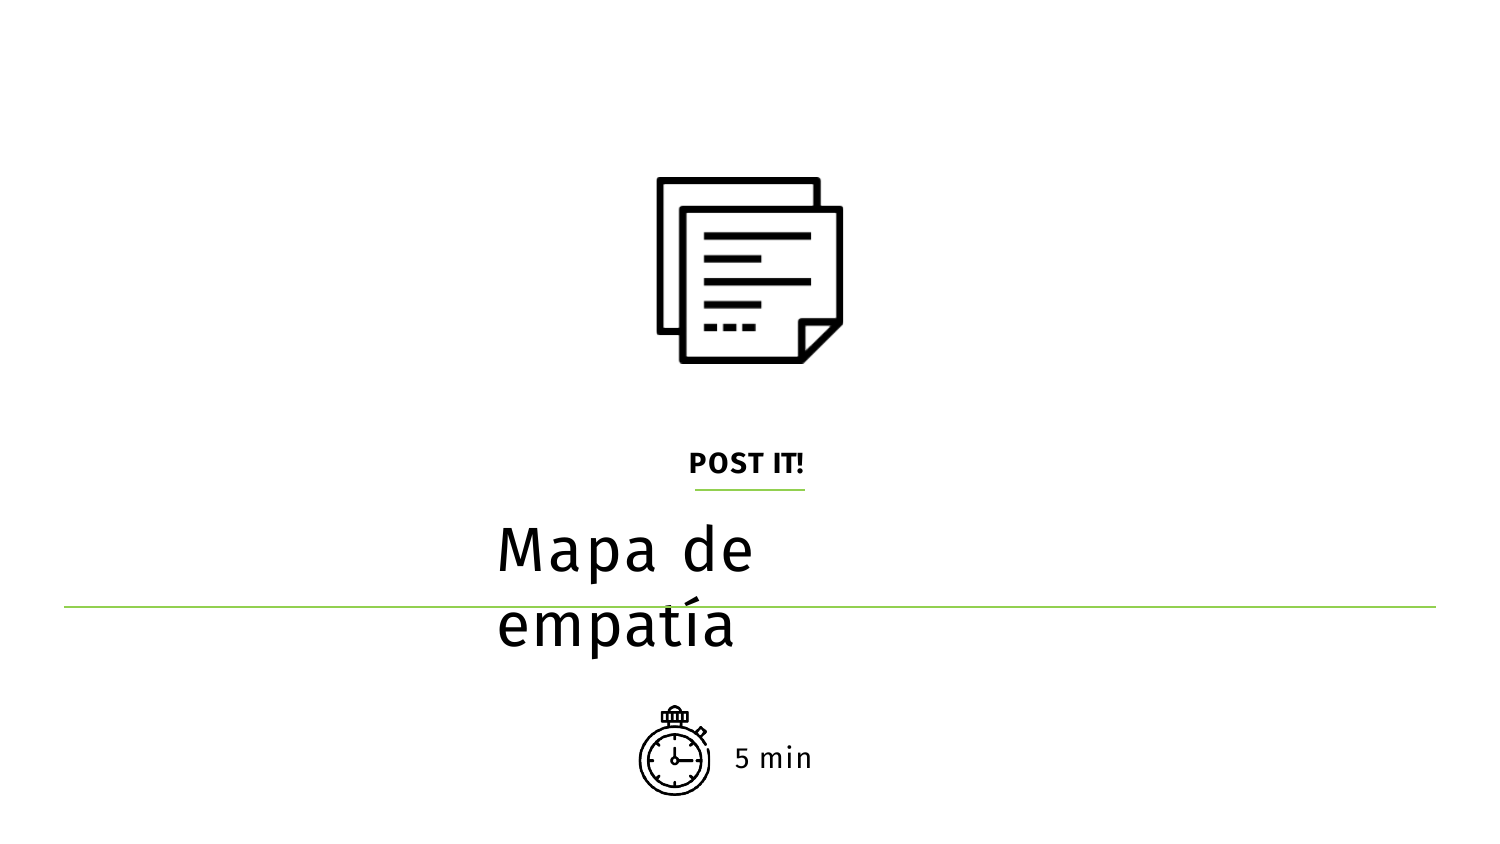

POST IT!

Mapa de empatía

5 min